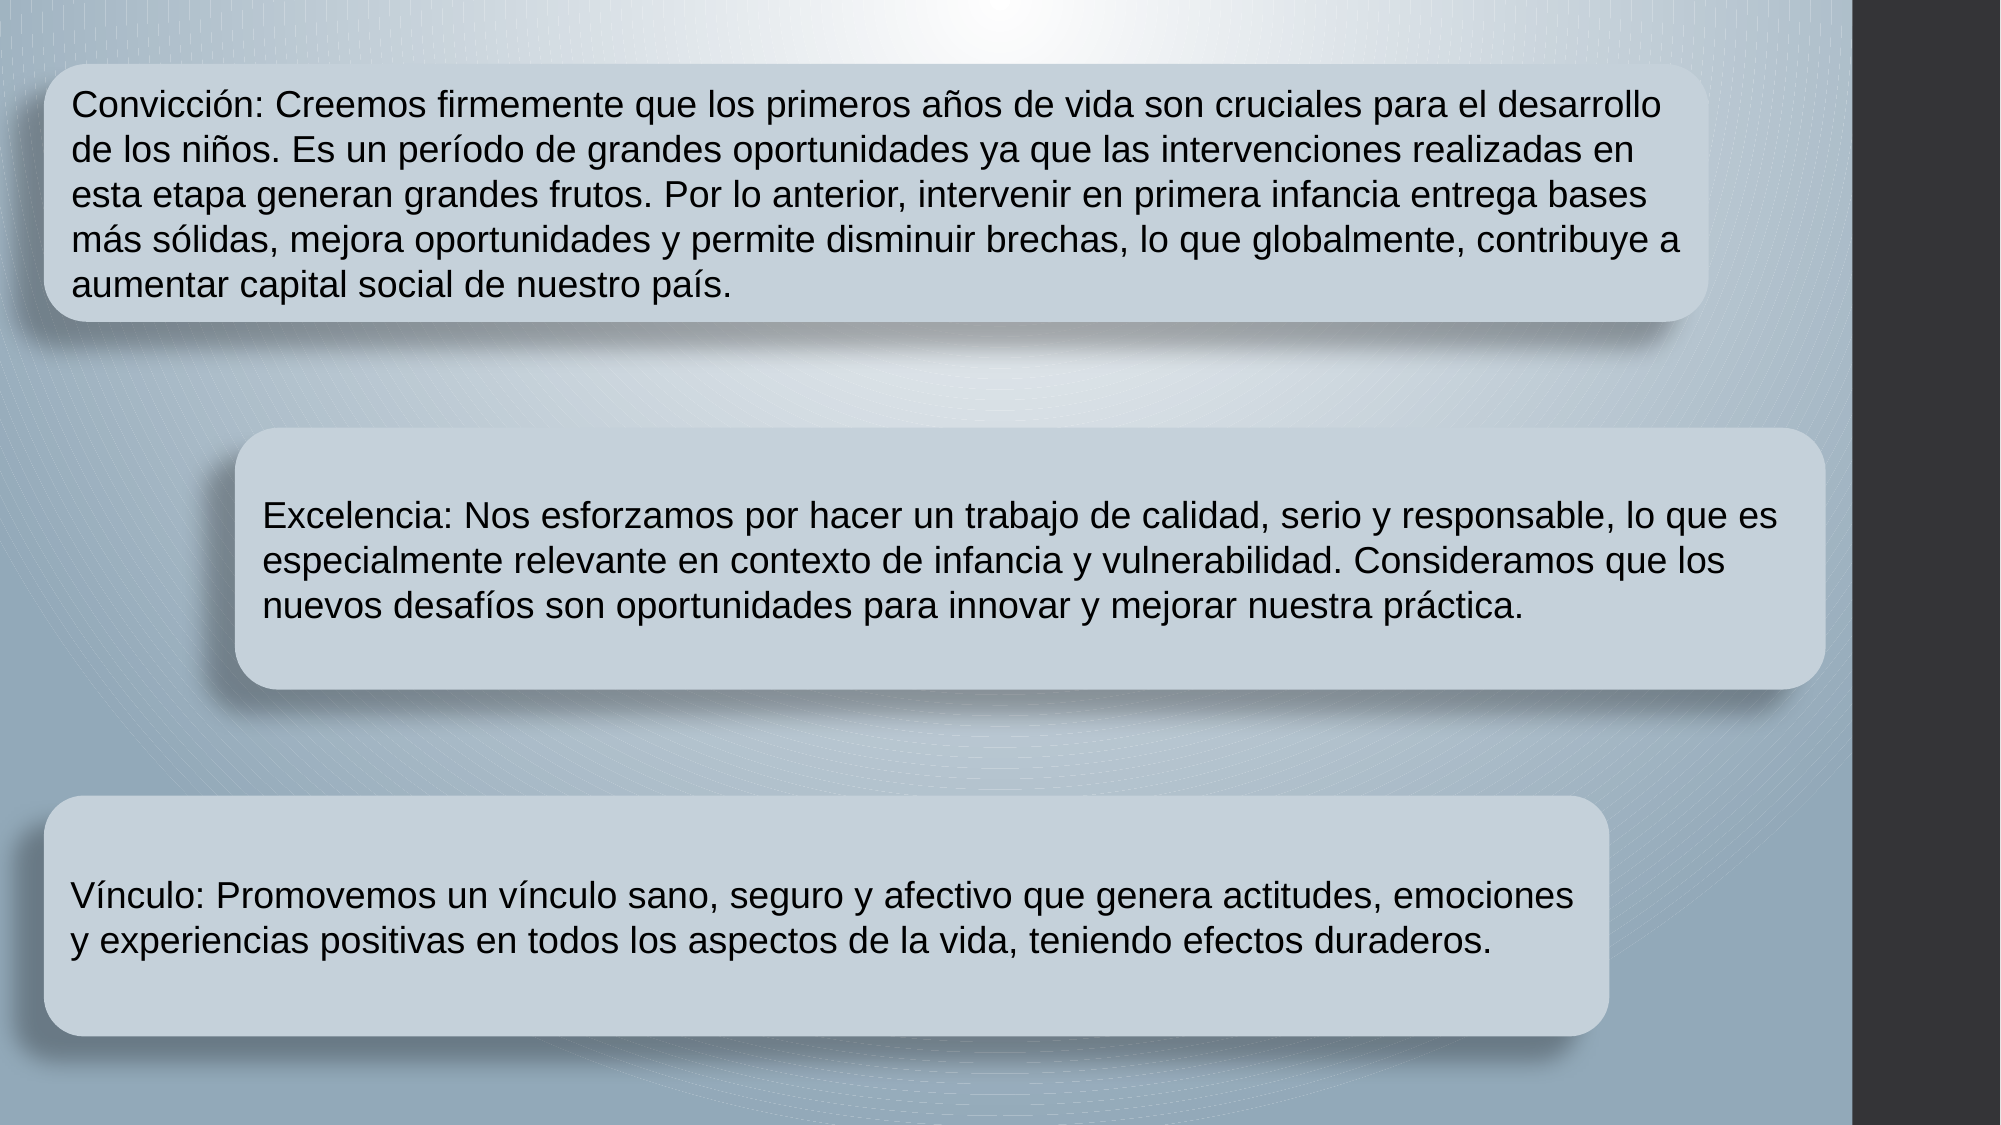

Convicción: Creemos firmemente que los primeros años de vida son cruciales para el desarrollo de los niños. Es un período de grandes oportunidades ya que las intervenciones realizadas en esta etapa generan grandes frutos. Por lo anterior, intervenir en primera infancia entrega bases más sólidas, mejora oportunidades y permite disminuir brechas, lo que globalmente, contribuye a aumentar capital social de nuestro país.

Excelencia: Nos esforzamos por hacer un trabajo de calidad, serio y responsable, lo que es especialmente relevante en contexto de infancia y vulnerabilidad. Consideramos que los nuevos desafíos son oportunidades para innovar y mejorar nuestra práctica.
Vínculo: Promovemos un vínculo sano, seguro y afectivo que genera actitudes, emociones y experiencias positivas en todos los aspectos de la vida, teniendo efectos duraderos.